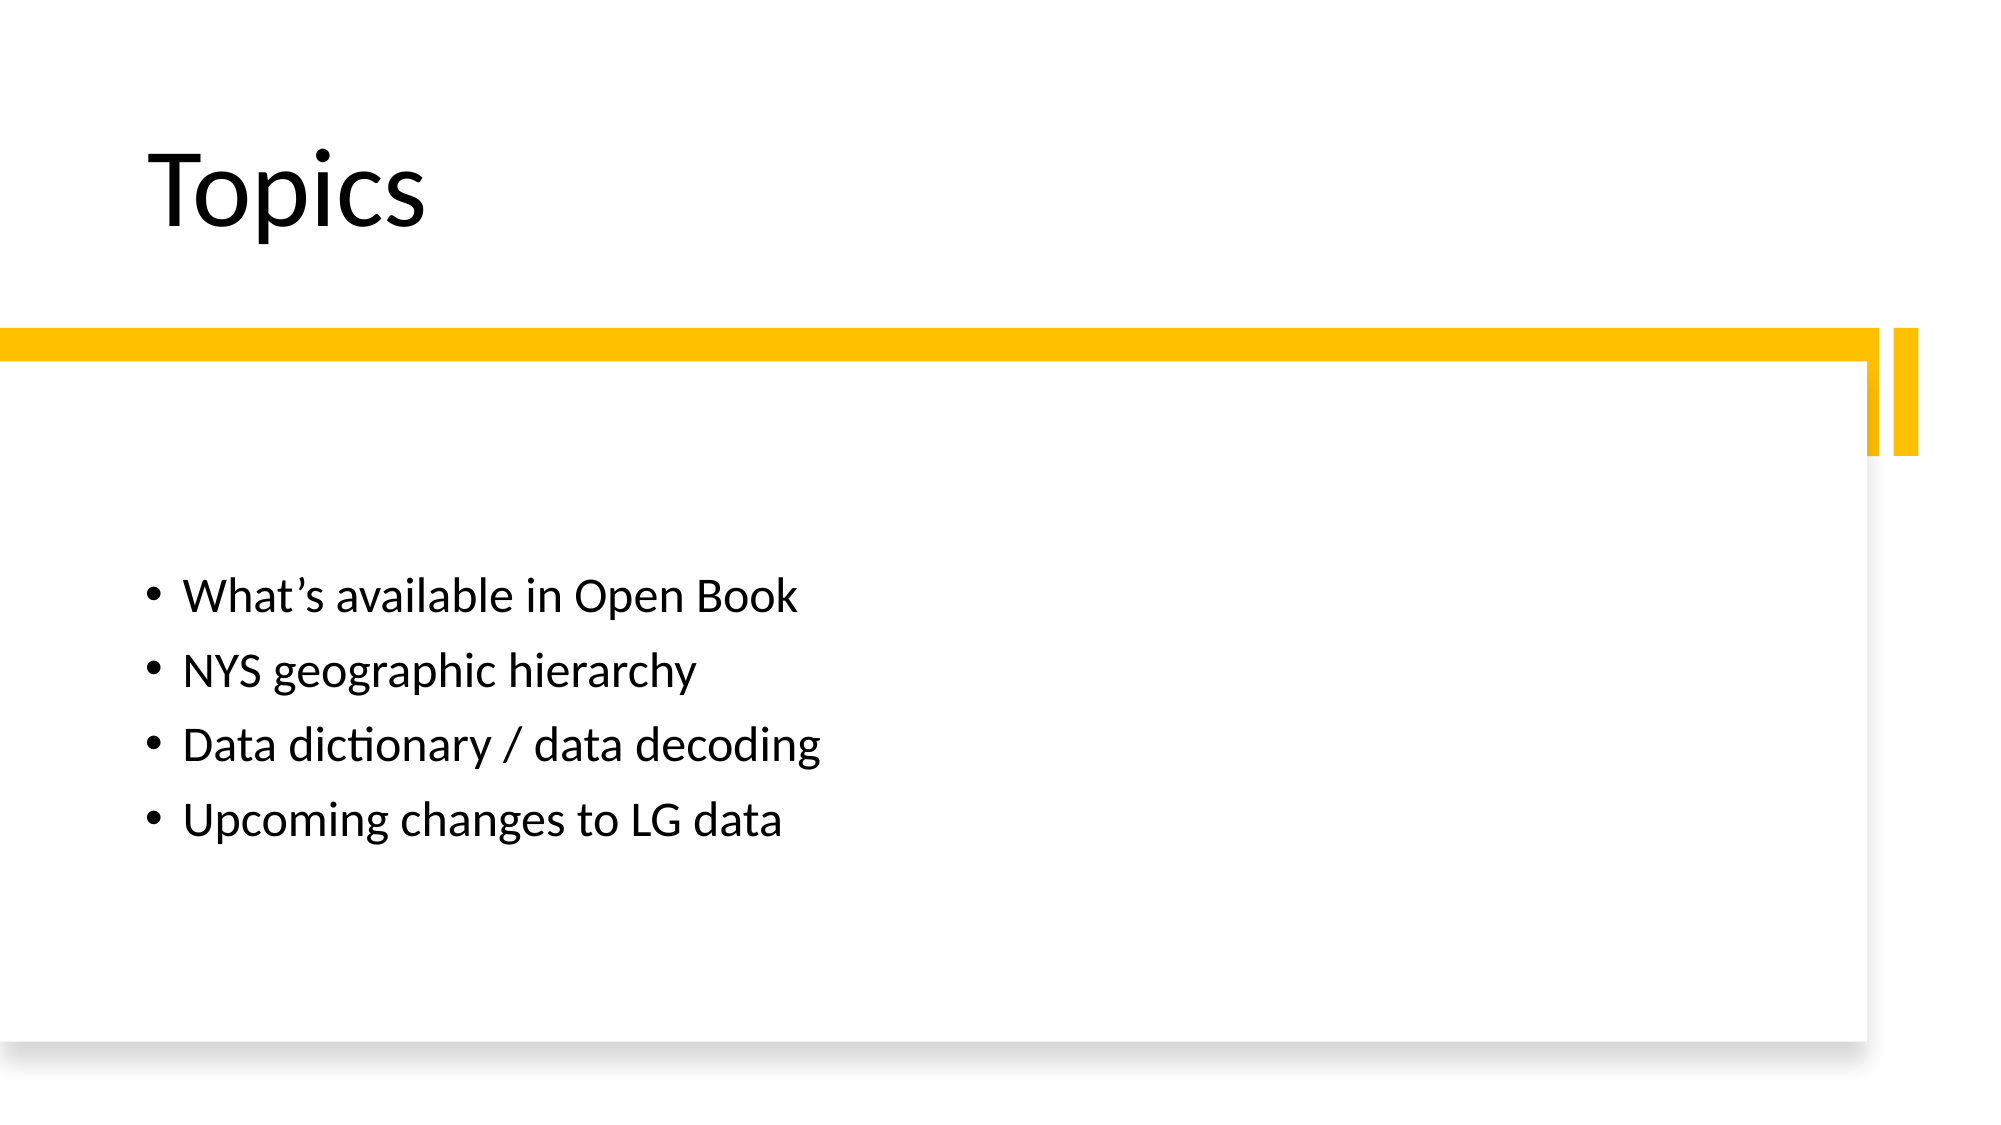

# Topics

What’s available in Open Book
NYS geographic hierarchy
Data dictionary / data decoding
Upcoming changes to LG data